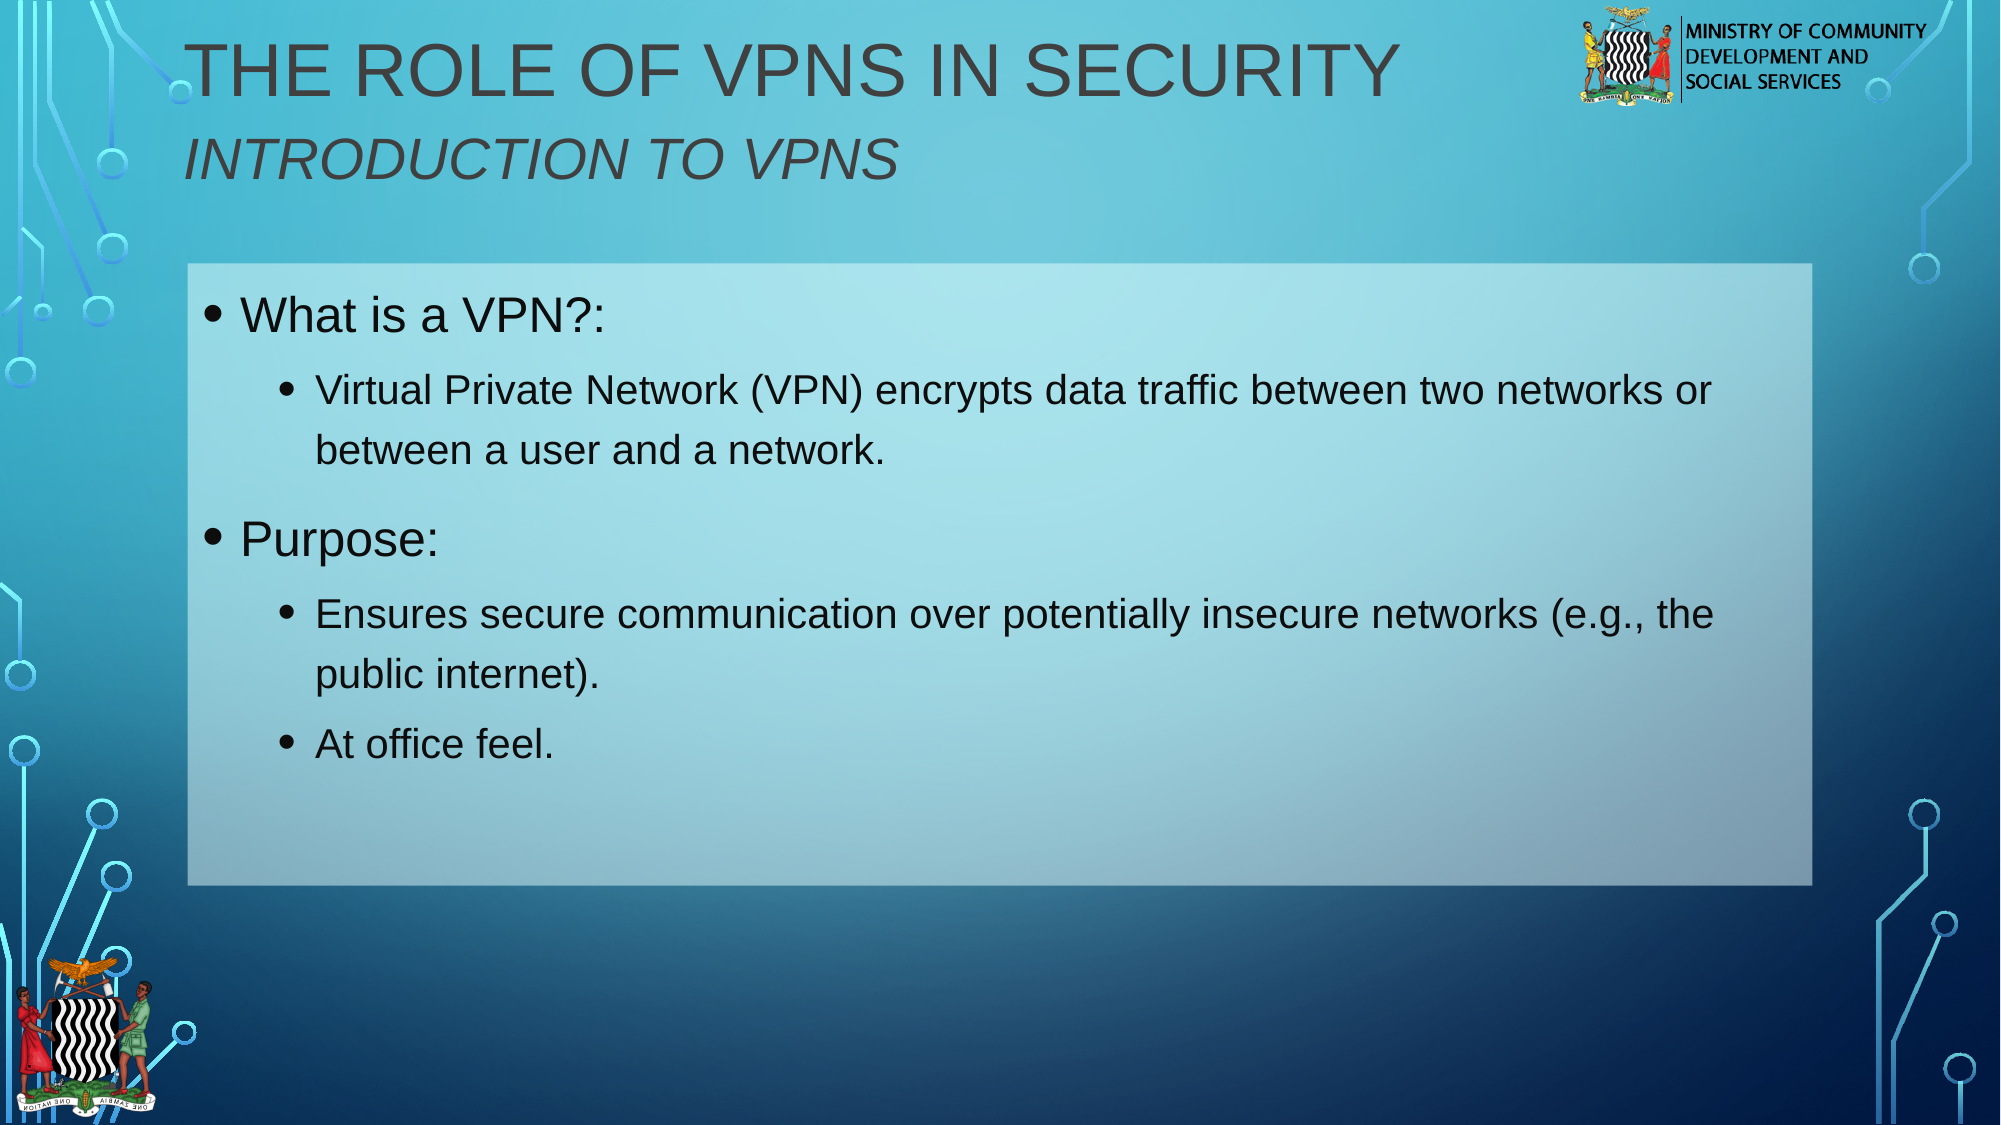

# The Role of VPNs in Security
Introduction to VPNs
What is a VPN?:
Virtual Private Network (VPN) encrypts data traffic between two networks or between a user and a network.
Purpose:
Ensures secure communication over potentially insecure networks (e.g., the public internet).
At office feel.